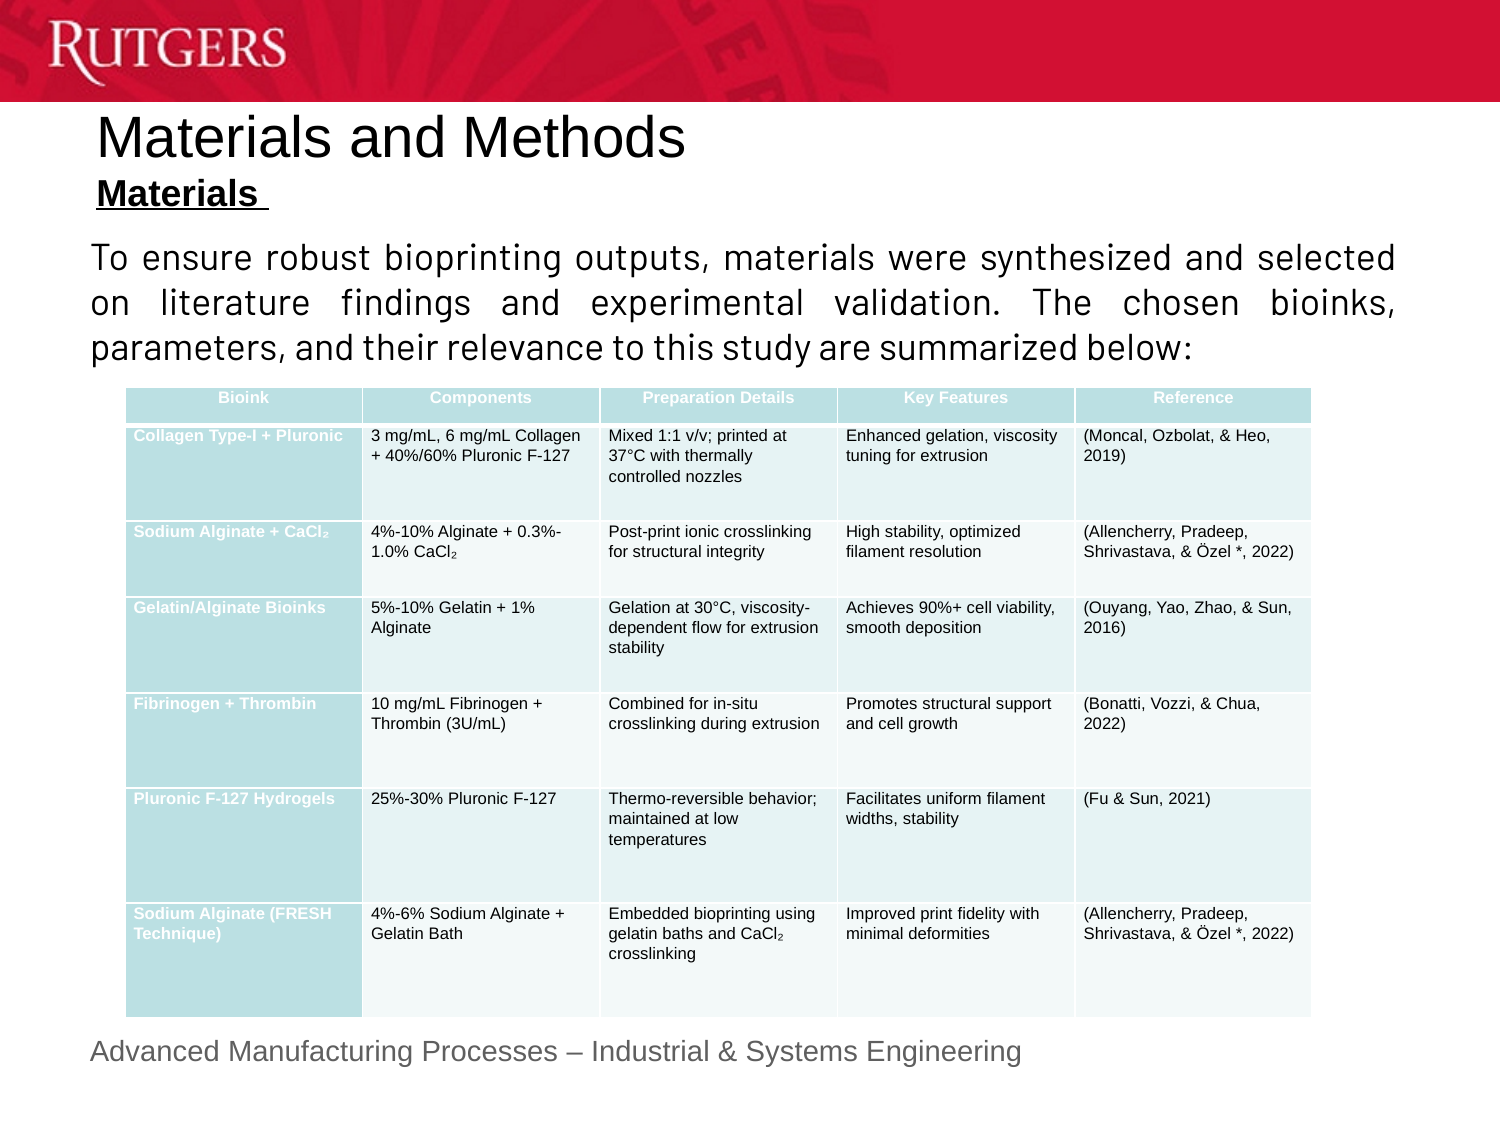

# Materials and Methods Materials
To ensure robust bioprinting outputs, materials were synthesized and selected on literature findings and experimental validation. The chosen bioinks, parameters, and their relevance to this study are summarized below:
| Bioink | Components | Preparation Details | Key Features | Reference |
| --- | --- | --- | --- | --- |
| Collagen Type-I + Pluronic | 3 mg/mL, 6 mg/mL Collagen + 40%/60% Pluronic F-127 | Mixed 1:1 v/v; printed at 37°C with thermally controlled nozzles | Enhanced gelation, viscosity tuning for extrusion | (Moncal, Ozbolat, & Heo, 2019) |
| Sodium Alginate + CaCl₂ | 4%-10% Alginate + 0.3%-1.0% CaCl₂ | Post-print ionic crosslinking for structural integrity | High stability, optimized filament resolution | (Allencherry, Pradeep, Shrivastava, & Özel \*, 2022) |
| Gelatin/Alginate Bioinks | 5%-10% Gelatin + 1% Alginate | Gelation at 30°C, viscosity-dependent flow for extrusion stability | Achieves 90%+ cell viability, smooth deposition | (Ouyang, Yao, Zhao, & Sun, 2016) |
| Fibrinogen + Thrombin | 10 mg/mL Fibrinogen + Thrombin (3U/mL) | Combined for in-situ crosslinking during extrusion | Promotes structural support and cell growth | (Bonatti, Vozzi, & Chua, 2022) |
| Pluronic F-127 Hydrogels | 25%-30% Pluronic F-127 | Thermo-reversible behavior; maintained at low temperatures | Facilitates uniform filament widths, stability | (Fu & Sun, 2021) |
| Sodium Alginate (FRESH Technique) | 4%-6% Sodium Alginate + Gelatin Bath | Embedded bioprinting using gelatin baths and CaCl₂ crosslinking | Improved print fidelity with minimal deformities | (Allencherry, Pradeep, Shrivastava, & Özel \*, 2022) |